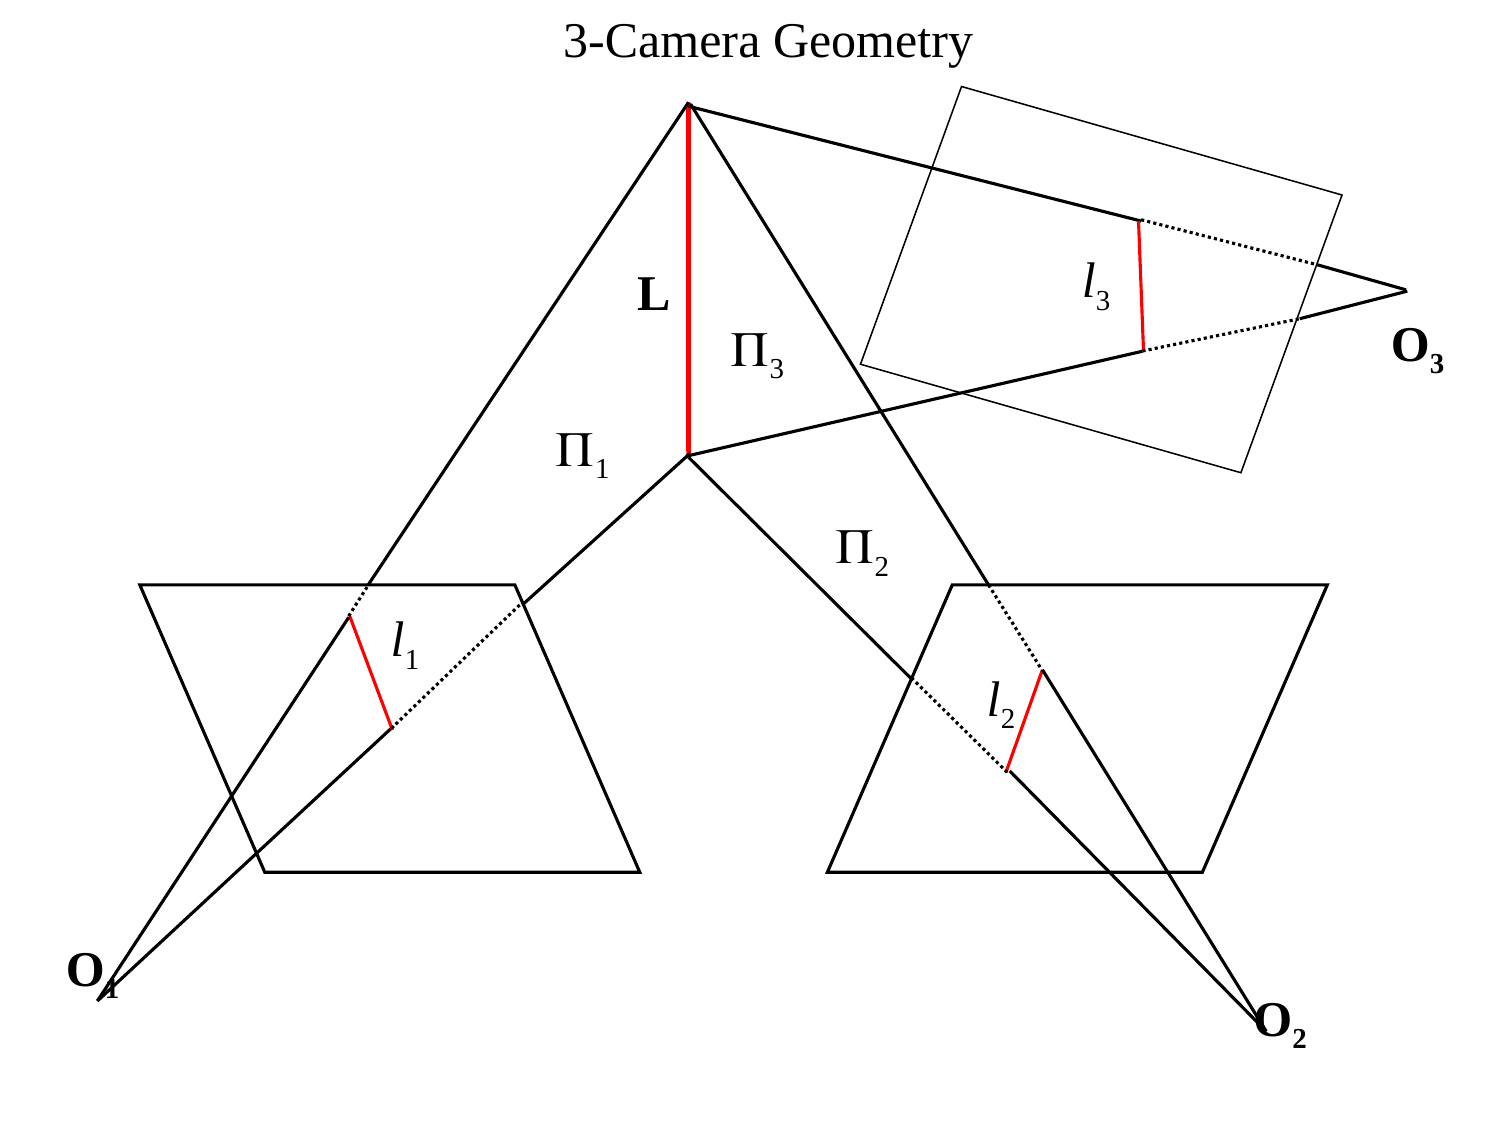

3-Camera Geometry

l3
L

O3
Π3

Π1

Π2

l1

l2

O1
O2